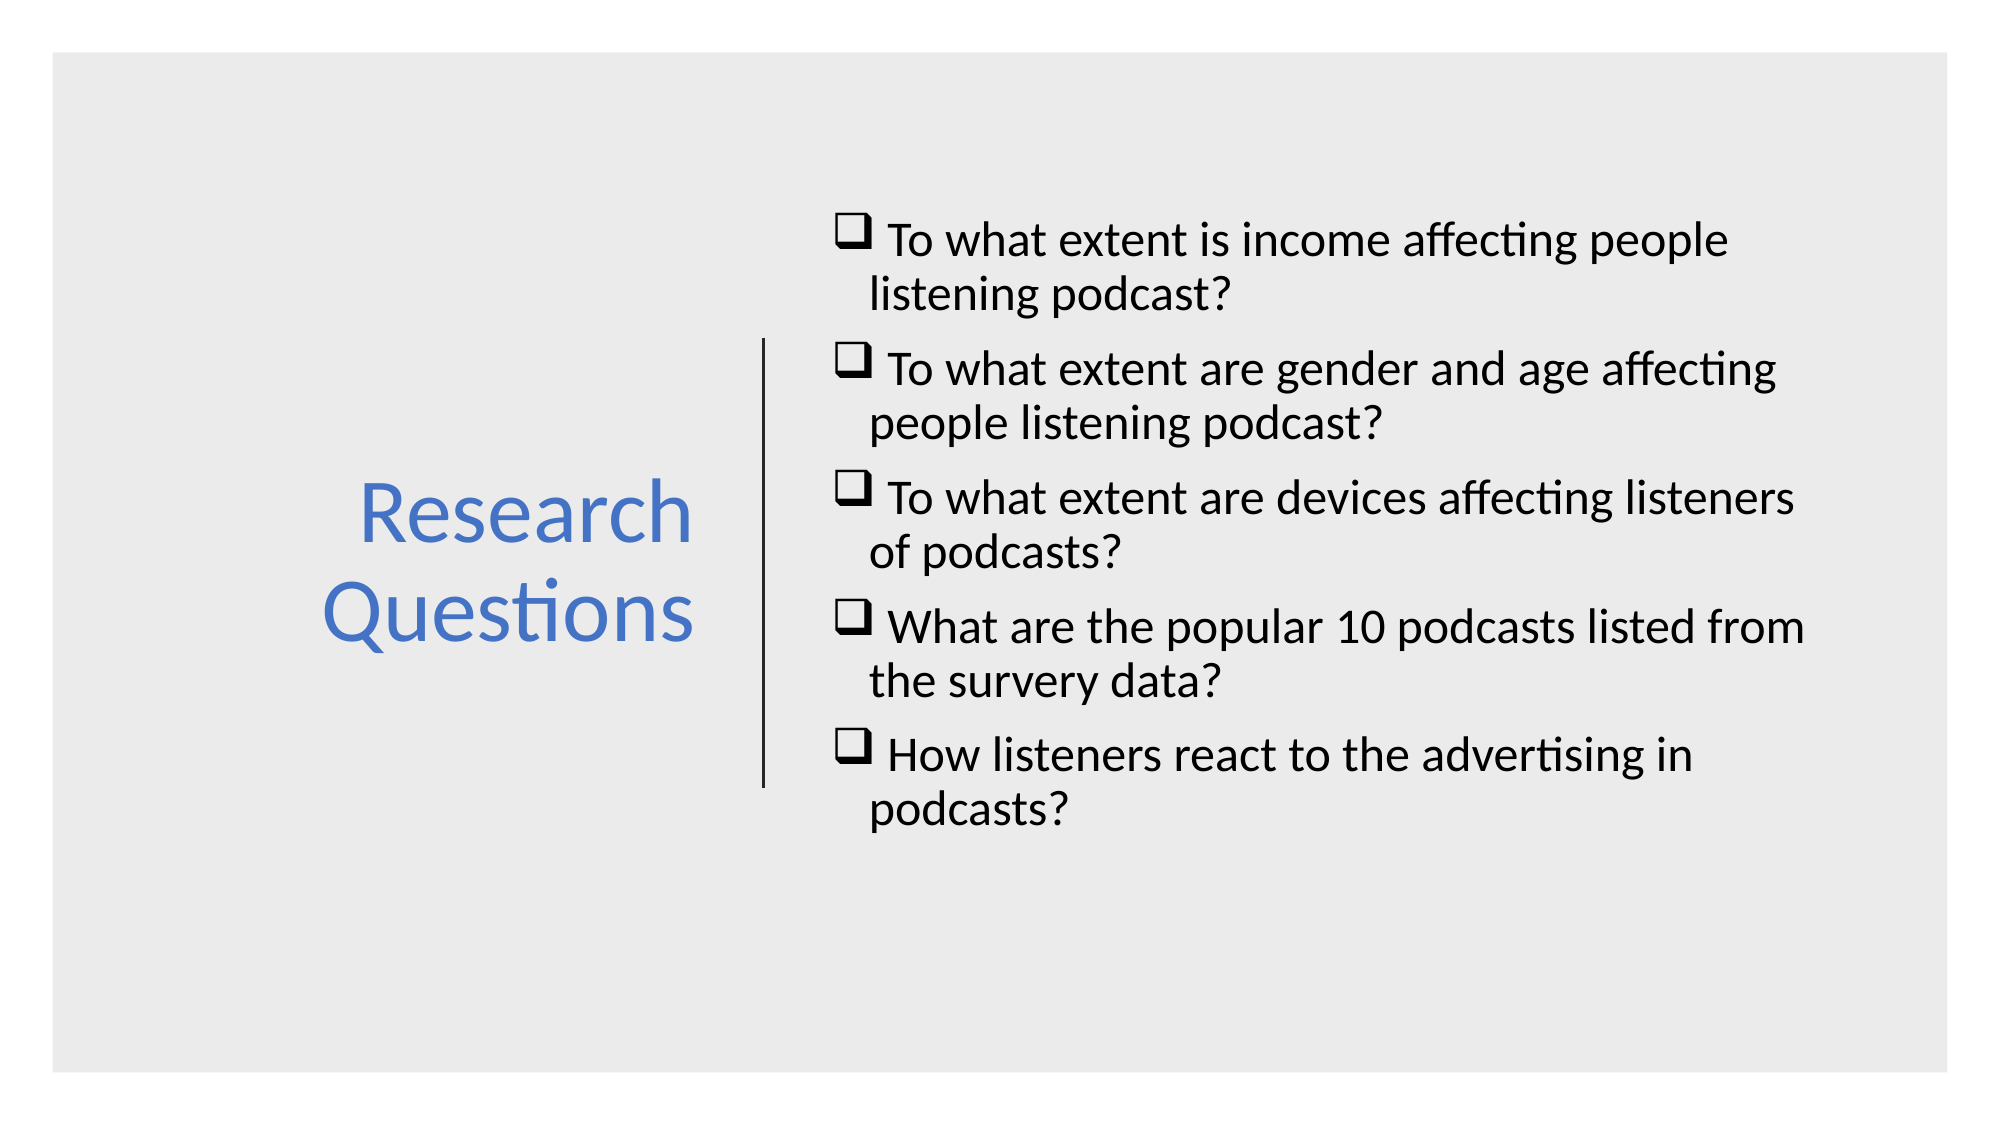

# Research Questions
 To what extent is income affecting people listening podcast?
 To what extent are gender and age affecting people listening podcast?
 To what extent are devices affecting listeners of podcasts?
 What are the popular 10 podcasts listed from the survery data?
 How listeners react to the advertising in podcasts?